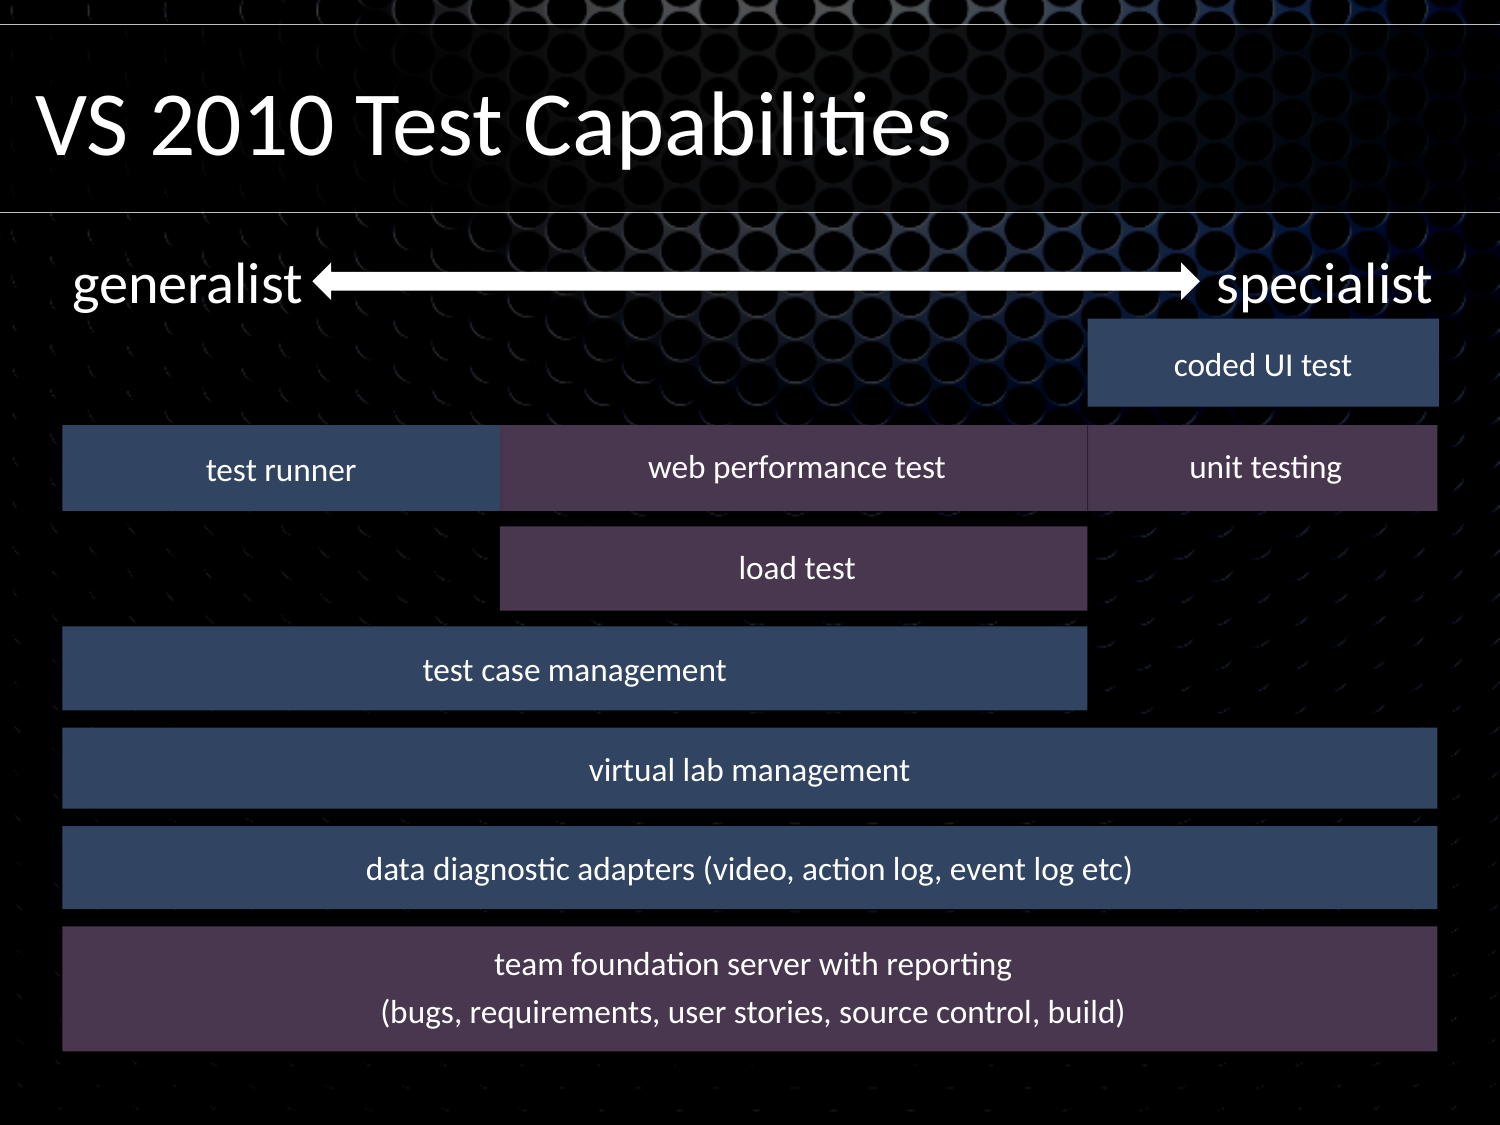

# VS 2010 Test Capabilities
generalist
specialist

coded UI test
test runner
web performance test
unit testing
load test
test case management
virtual lab management
data diagnostic adapters (video, action log, event log etc)
team foundation server with reporting
(bugs, requirements, user stories, source control, build)